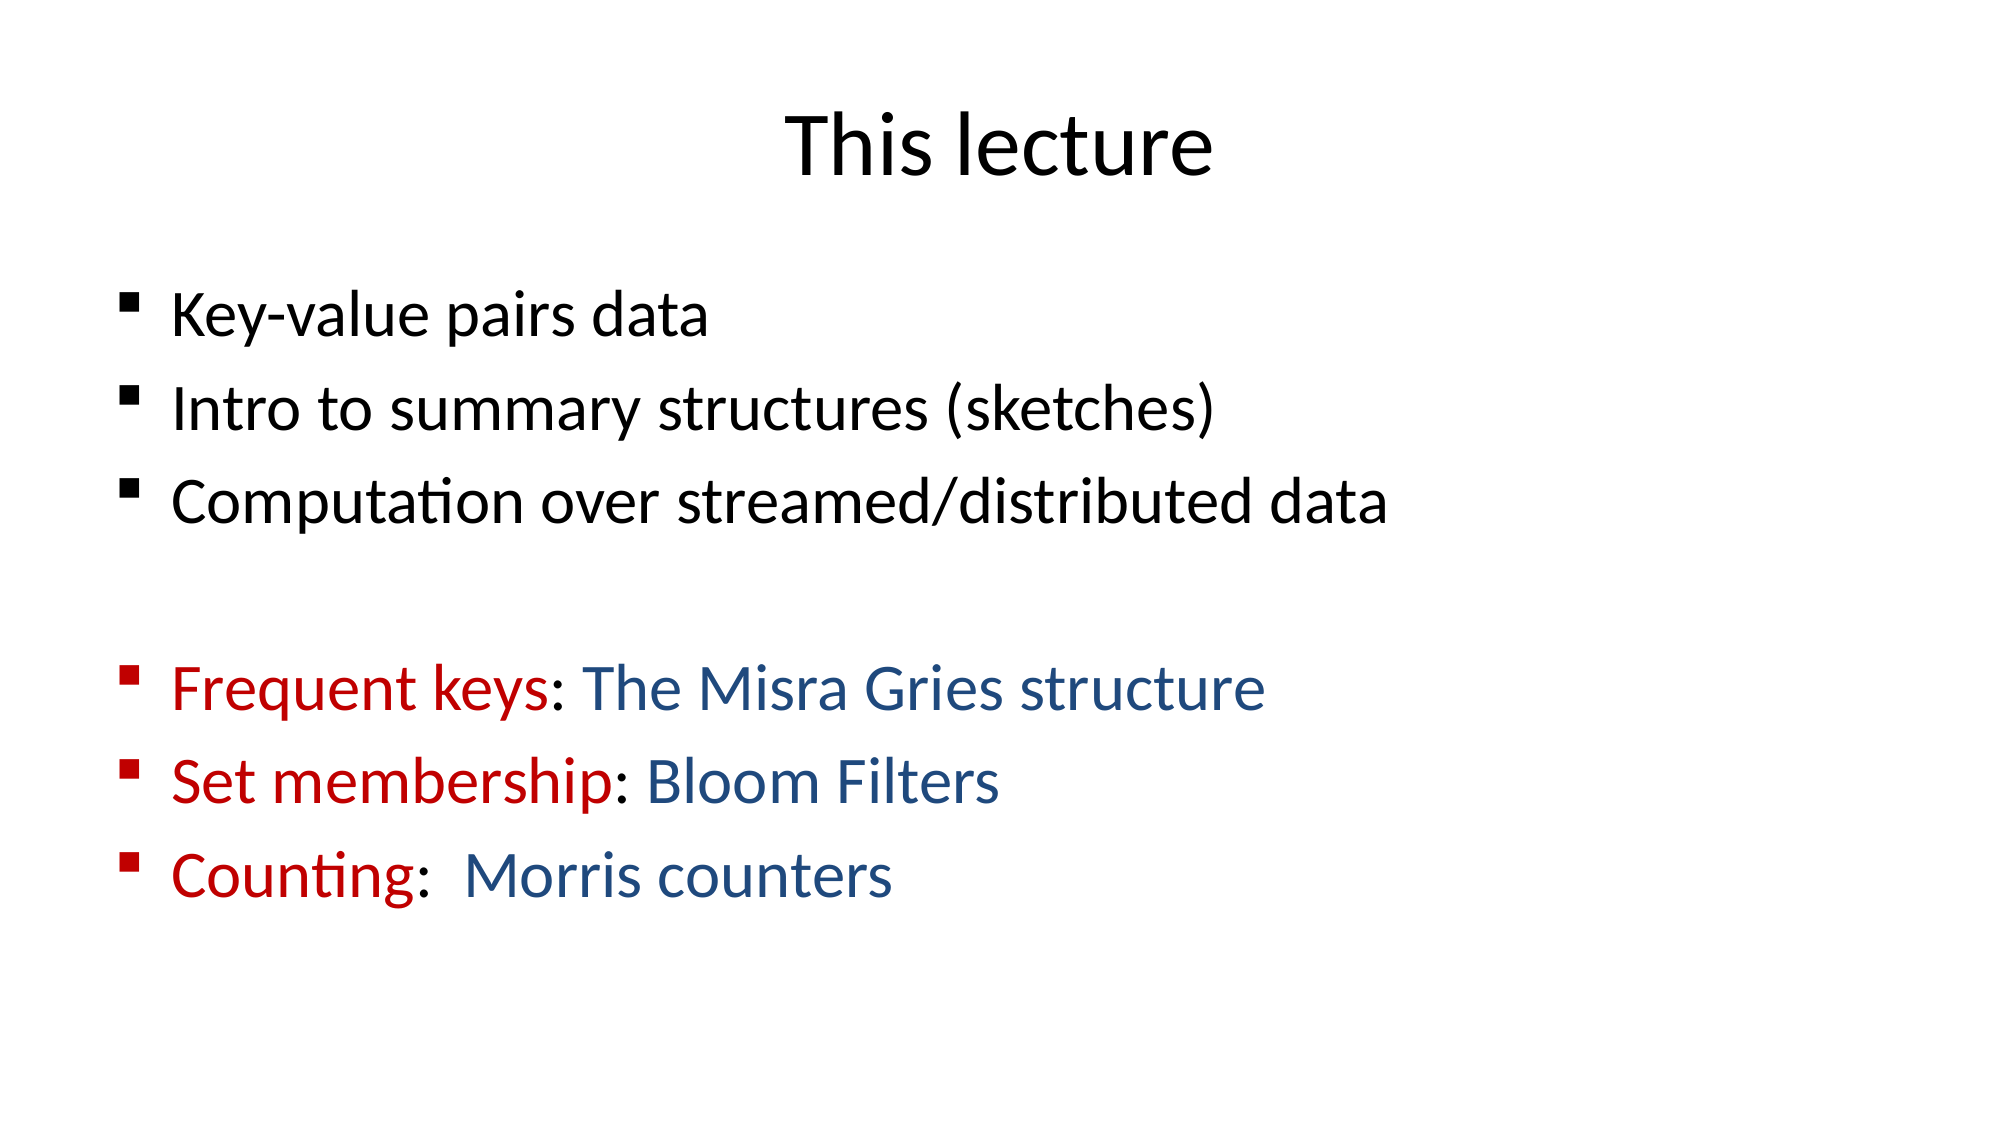

# This lecture
Key-value pairs data
Intro to summary structures (sketches)
Computation over streamed/distributed data

Frequent keys: The Misra Gries structure
Set membership: Bloom Filters
Counting:  Morris counters
6